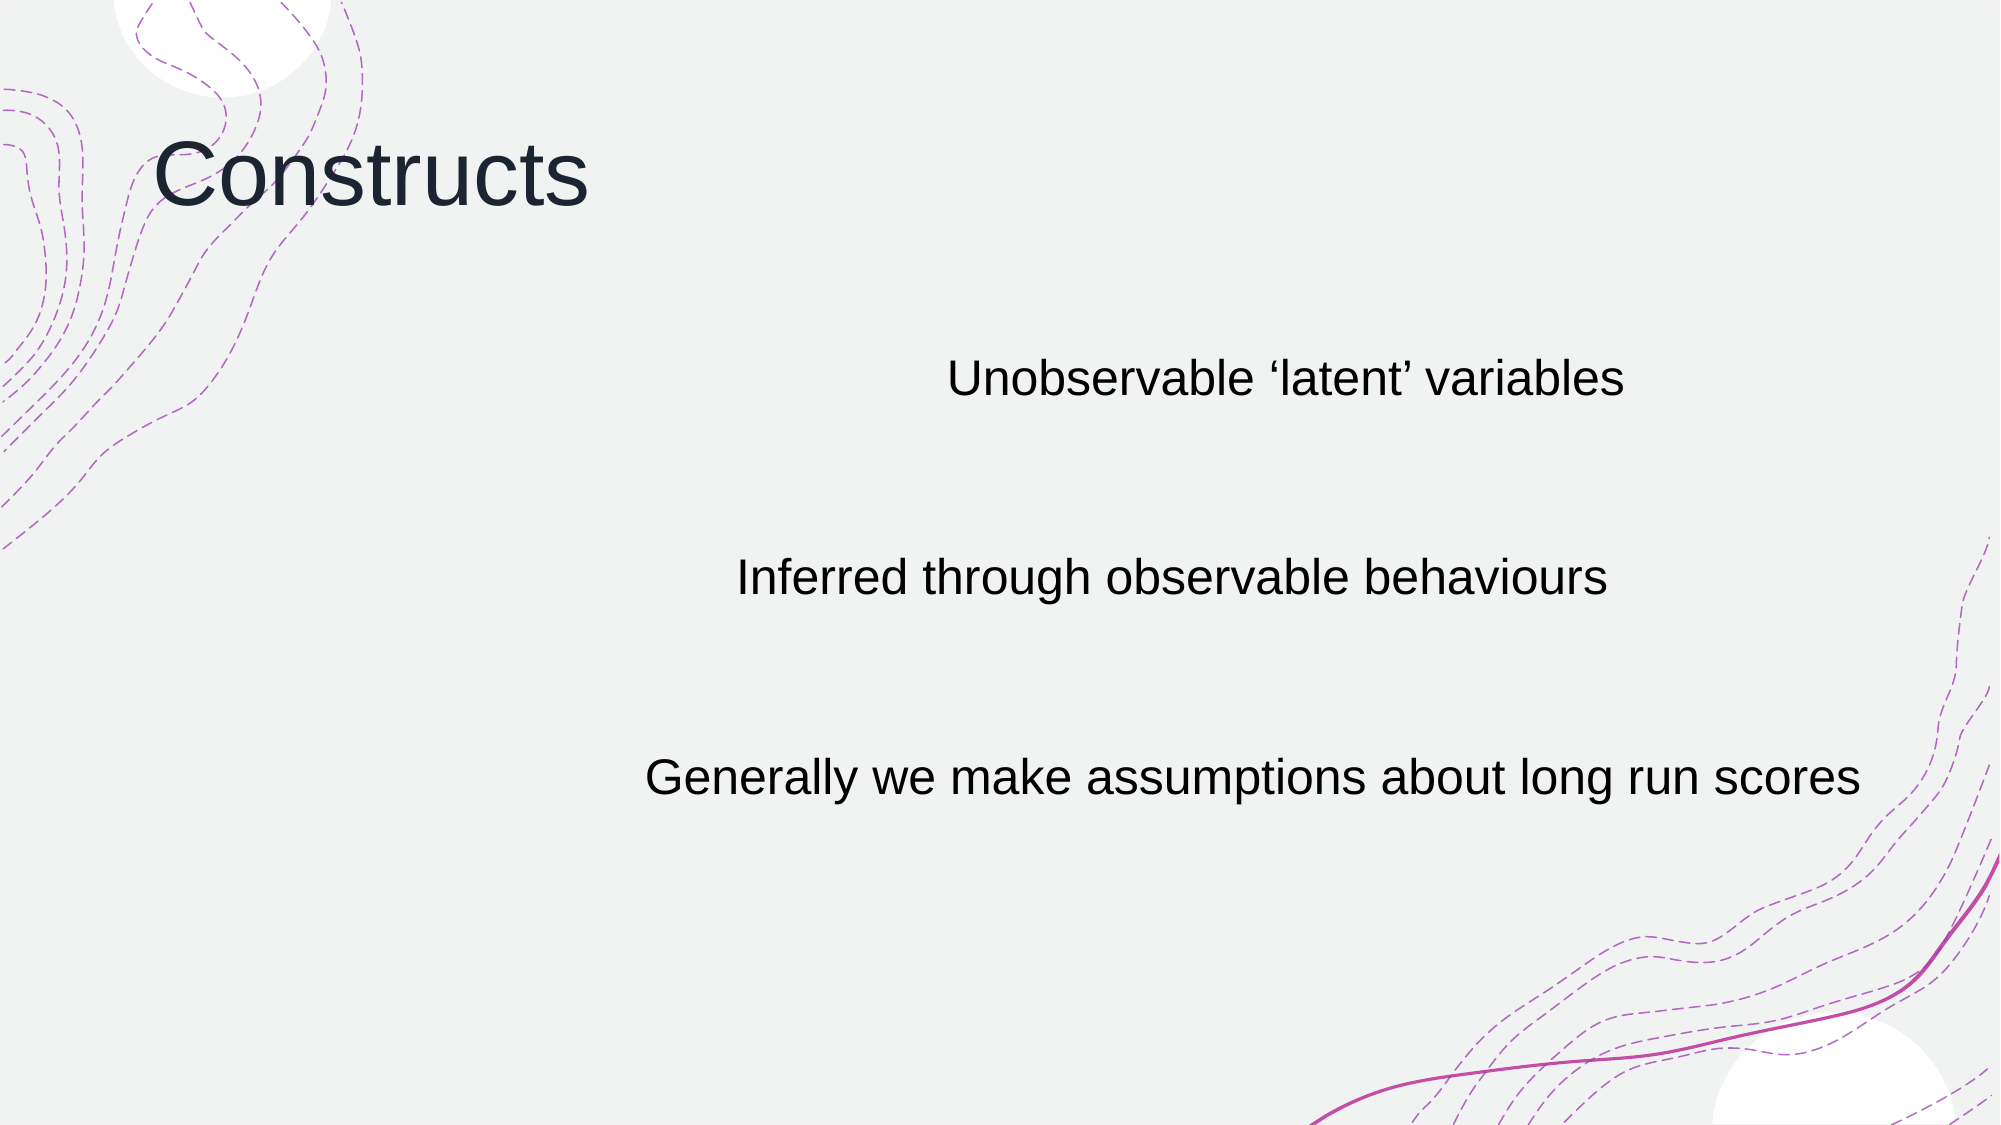

# Constructs

Unobservable ‘latent’ variables
Inferred through observable behaviours
Generally we make assumptions about long run scores